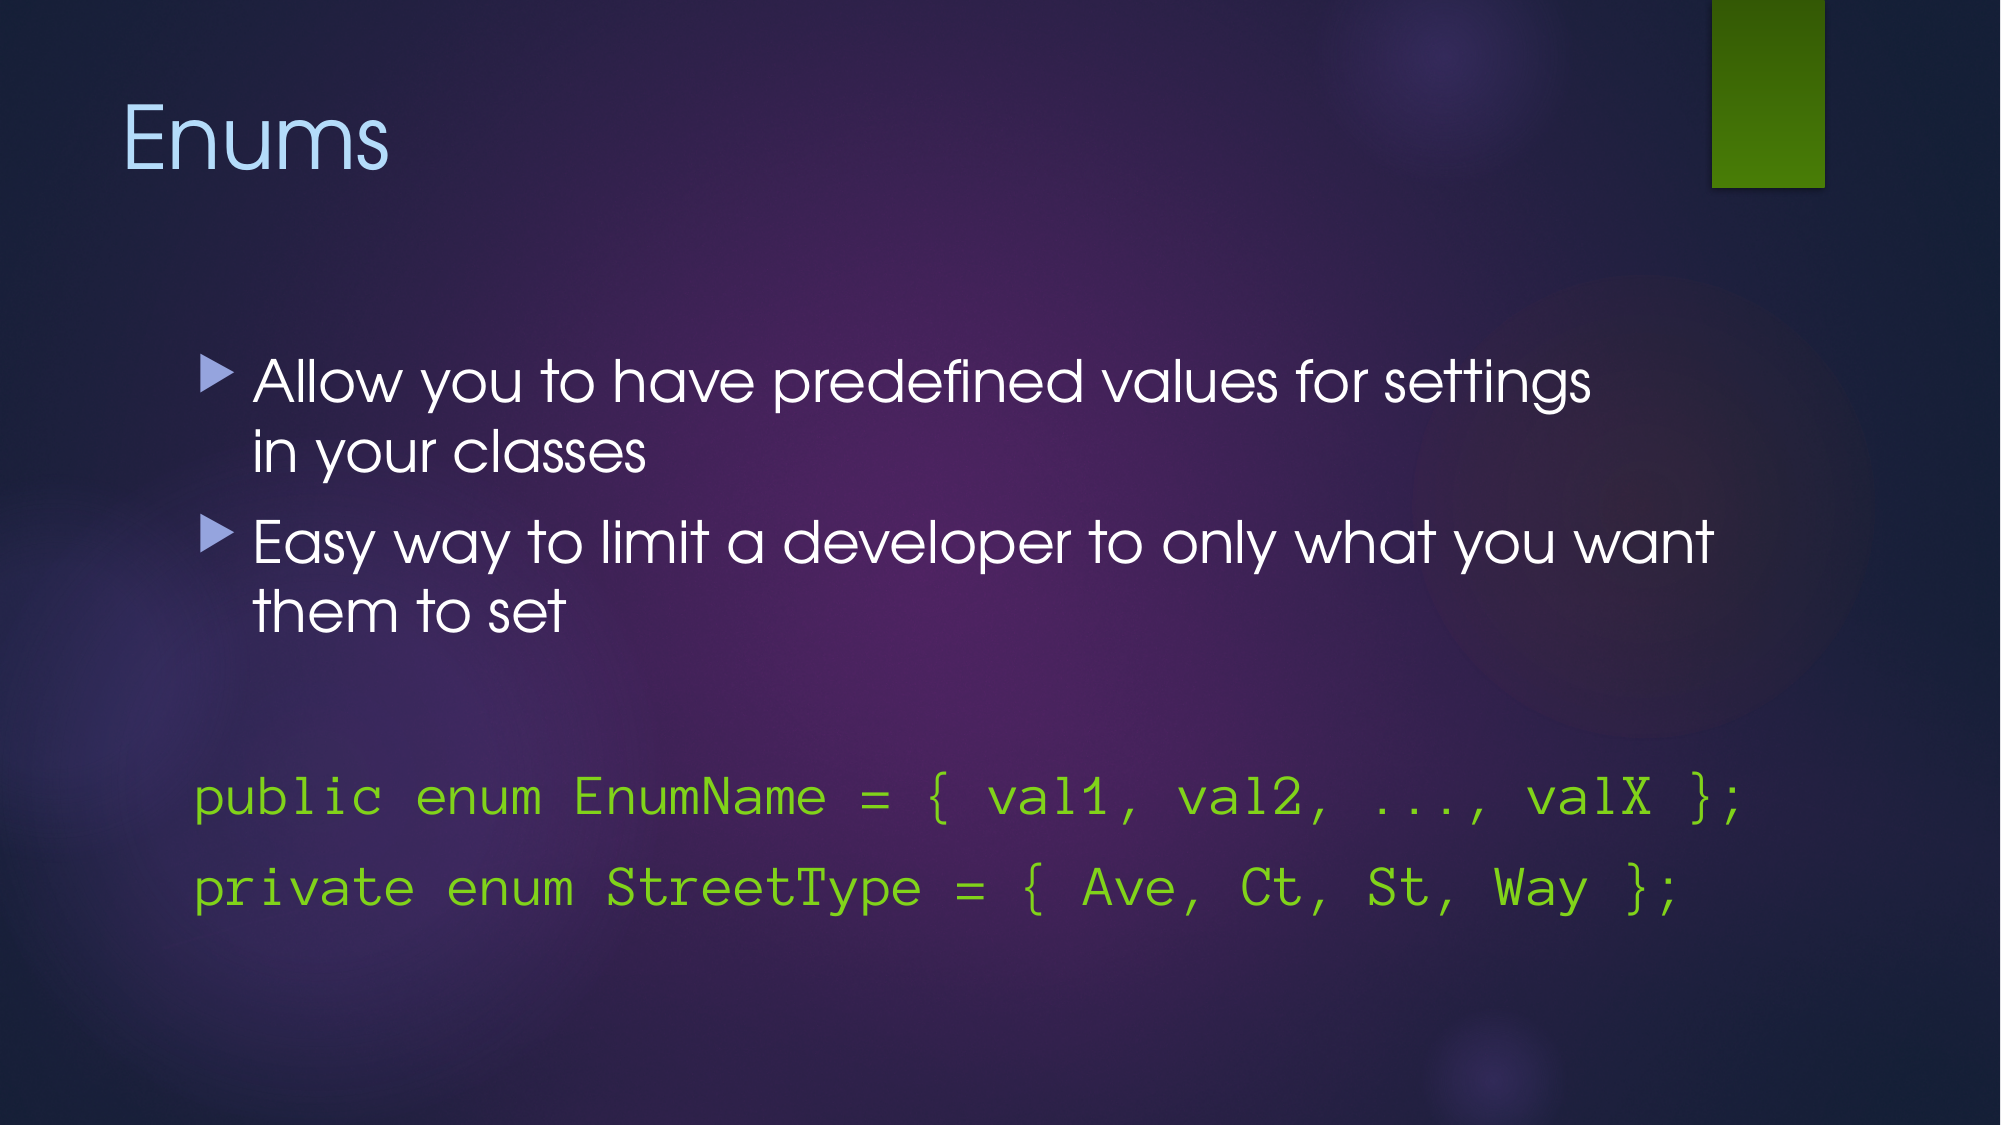

# Enums
Allow you to have predefined values for settings
in your classes
Easy way to limit a developer to only what you want them to set

public enum EnumName = { val1, val2, ..., valX };
private enum StreetType = { Ave, Ct, St, Way };